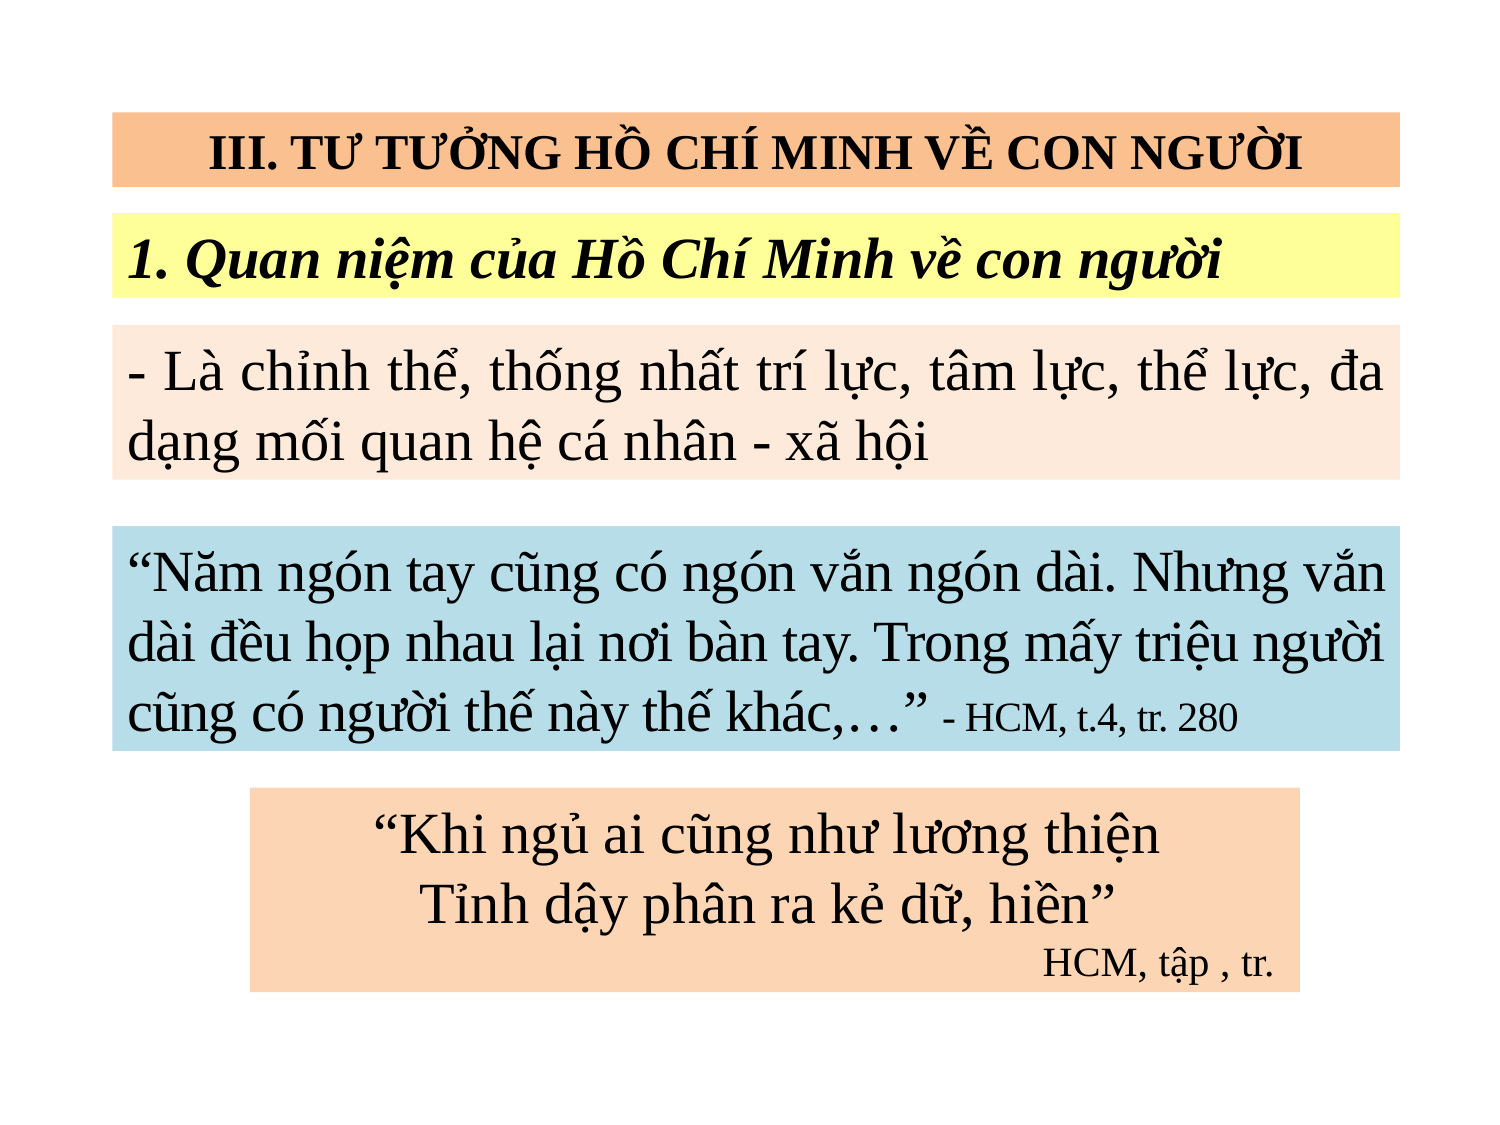

III. TƯ TƯỞNG HỒ CHÍ MINH VỀ CON NGƯỜI
1. Quan niệm của Hồ Chí Minh về con người
- Là chỉnh thể, thống nhất trí lực, tâm lực, thể lực, đa dạng mối quan hệ cá nhân - xã hội
“Năm ngón tay cũng có ngón vắn ngón dài. Nhưng vắn dài đều họp nhau lại nơi bàn tay. Trong mấy triệu người cũng có người thế này thế khác,…” - HCM, t.4, tr. 280
“Khi ngủ ai cũng như lương thiện
Tỉnh dậy phân ra kẻ dữ, hiền”
HCM, tập , tr.